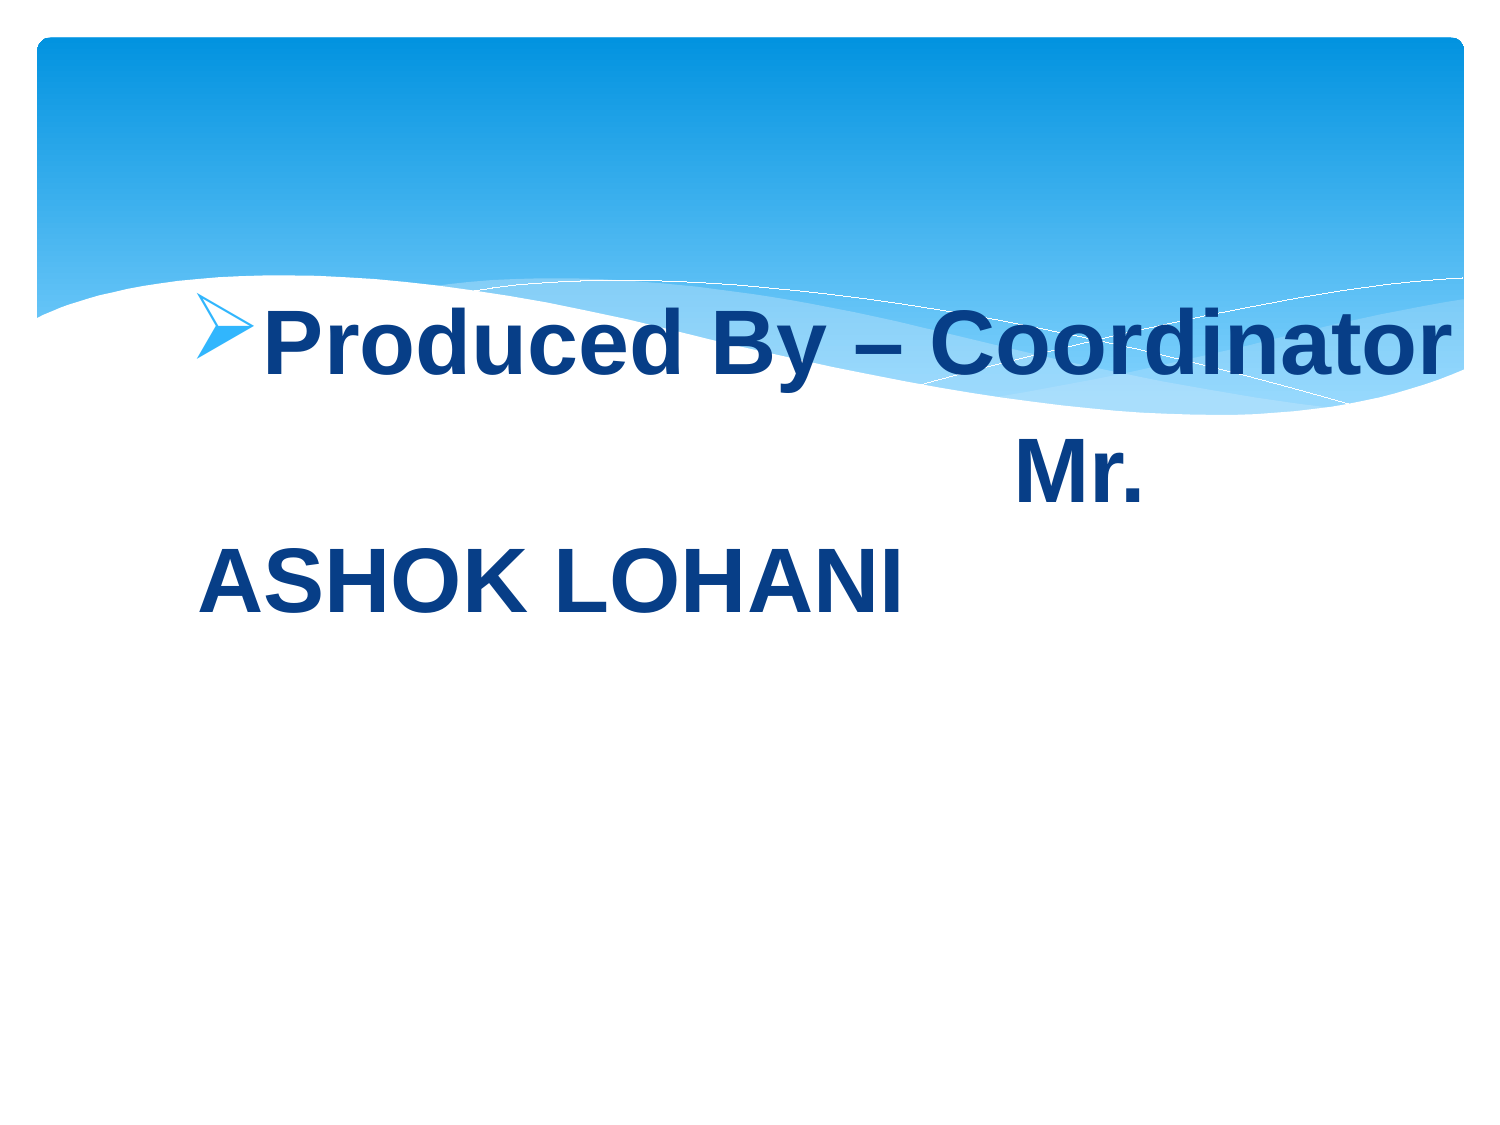

Produced By – Coordinator
                                Mr. ASHOK LOHANI
#